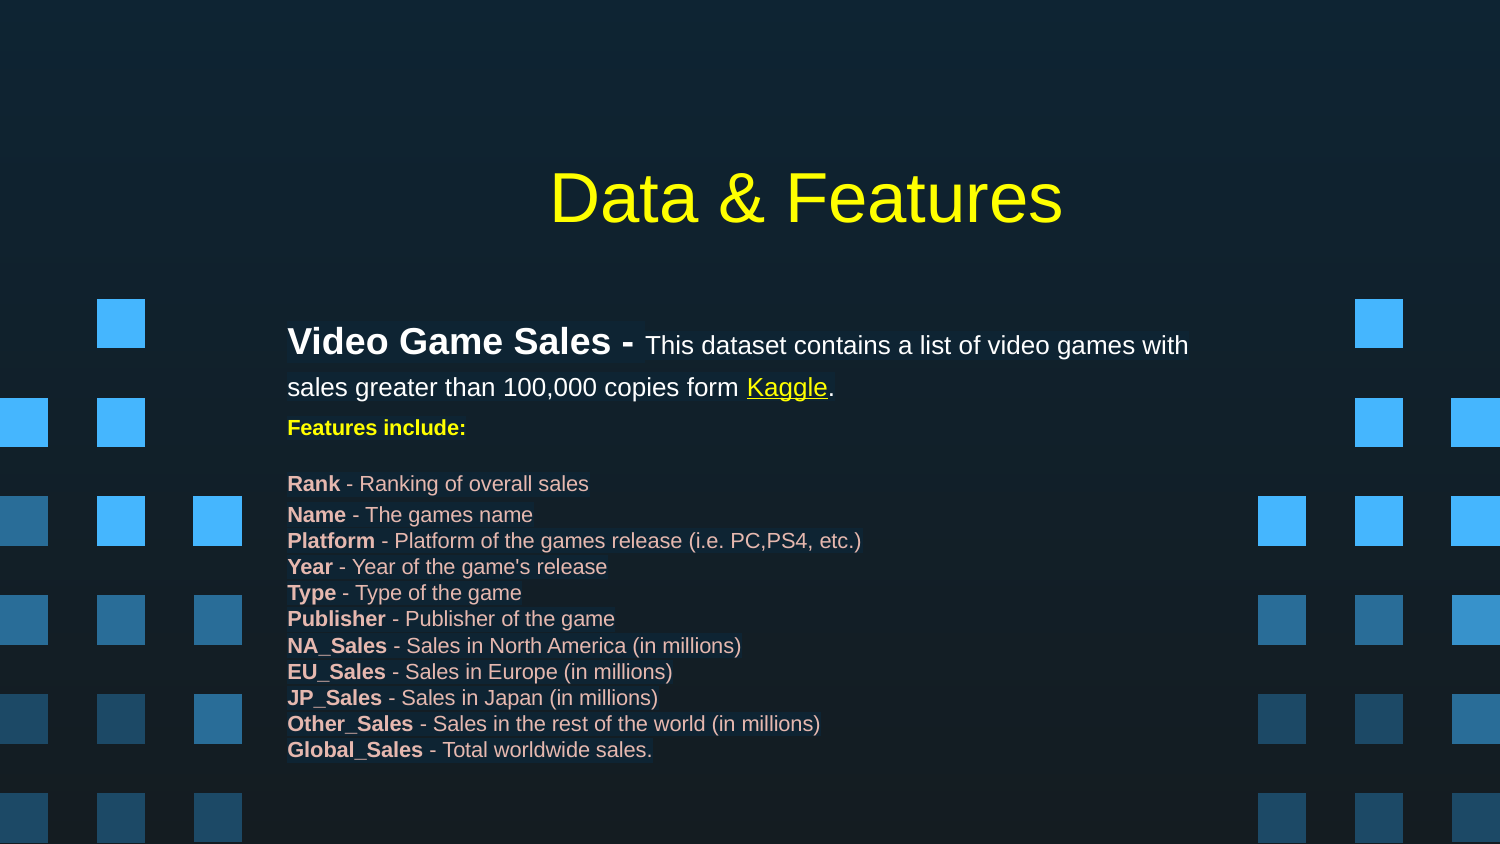

# Data & Features
Video Game Sales - This dataset contains a list of video games with sales greater than 100,000 copies form Kaggle.
Features include:

Rank - Ranking of overall sales
Name - The games name
Platform - Platform of the games release (i.e. PC,PS4, etc.)
Year - Year of the game's release
Type - Type of the game
Publisher - Publisher of the game
NA_Sales - Sales in North America (in millions)
EU_Sales - Sales in Europe (in millions)
JP_Sales - Sales in Japan (in millions)
Other_Sales - Sales in the rest of the world (in millions)
Global_Sales - Total worldwide sales.